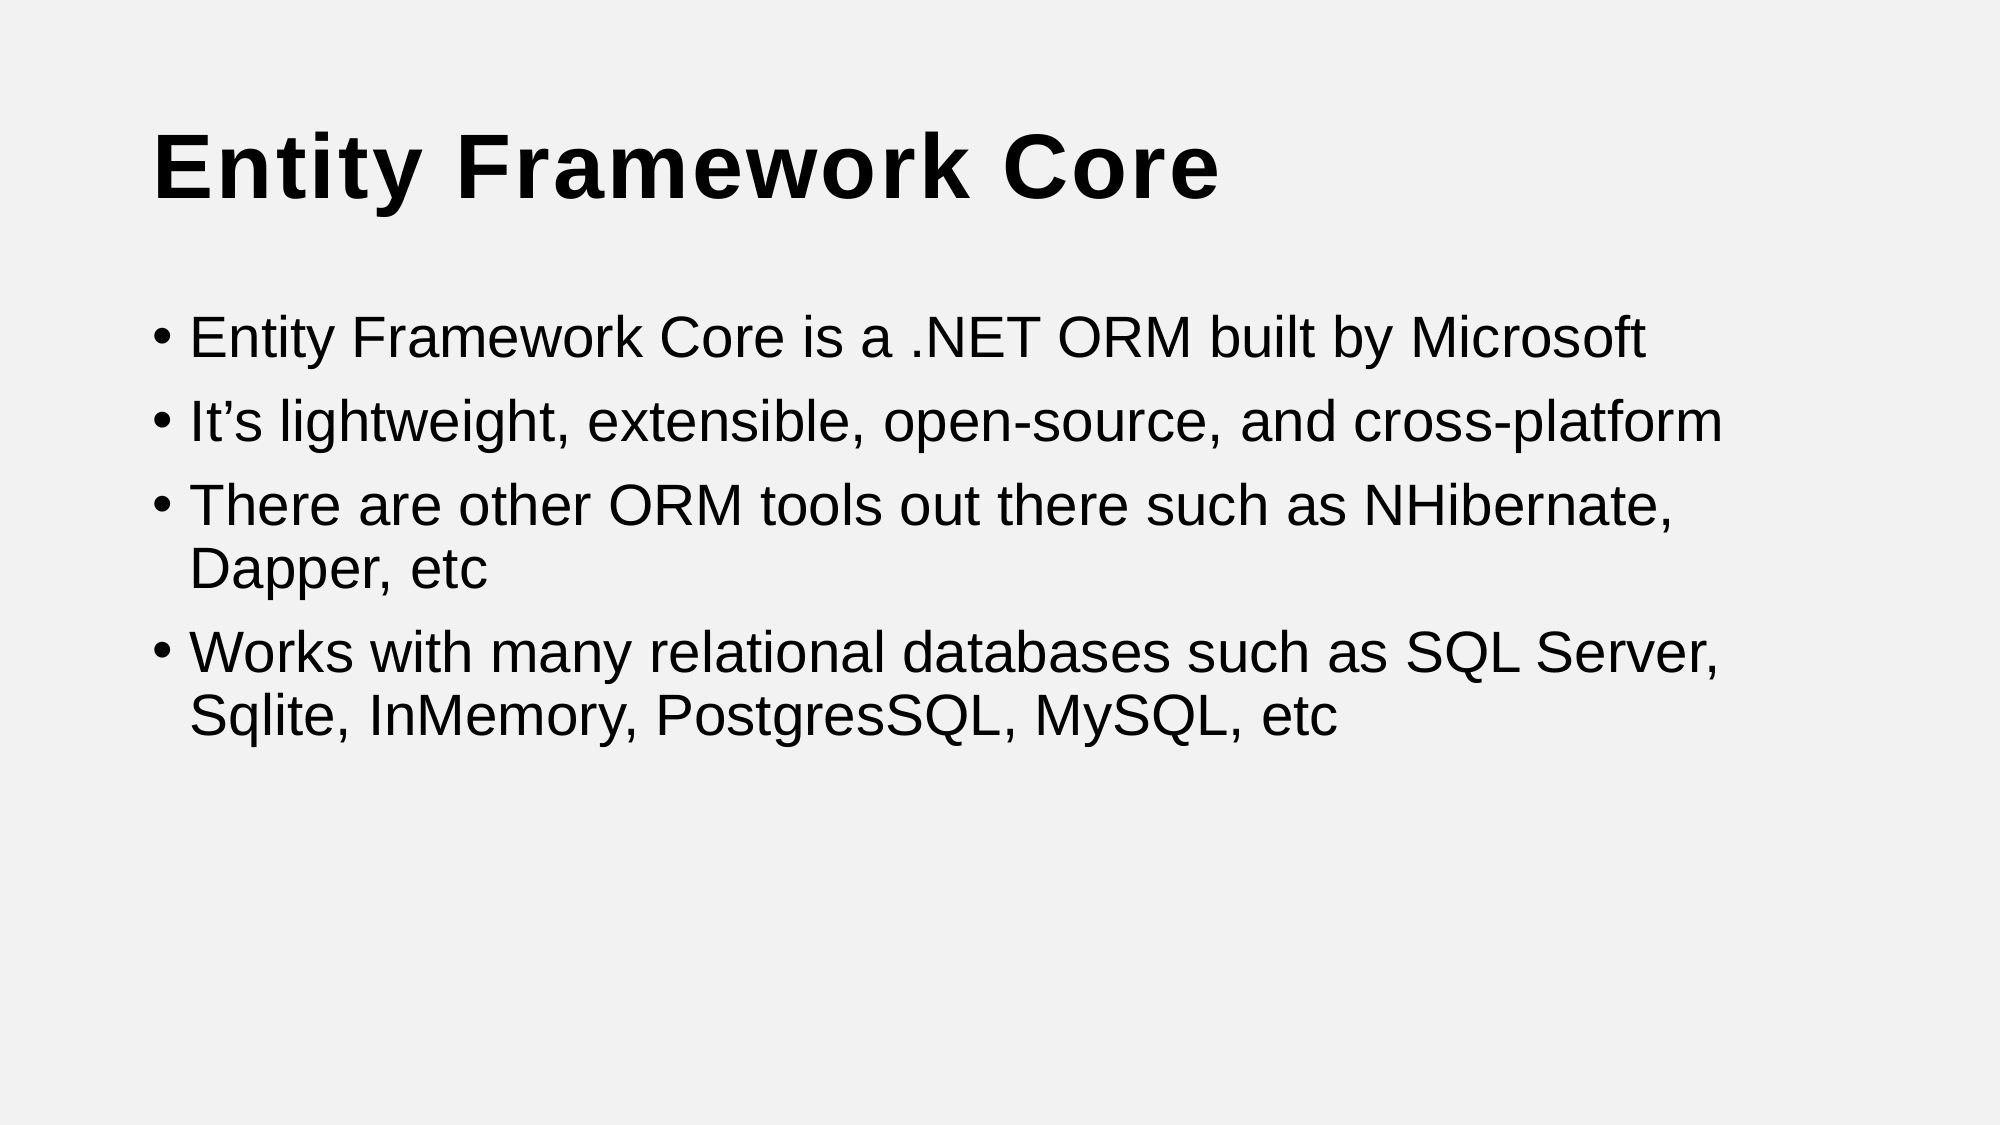

# Entity Framework Core
Entity Framework Core is a .NET ORM built by Microsoft
It’s lightweight, extensible, open-source, and cross-platform
There are other ORM tools out there such as NHibernate, Dapper, etc
Works with many relational databases such as SQL Server, Sqlite, InMemory, PostgresSQL, MySQL, etc